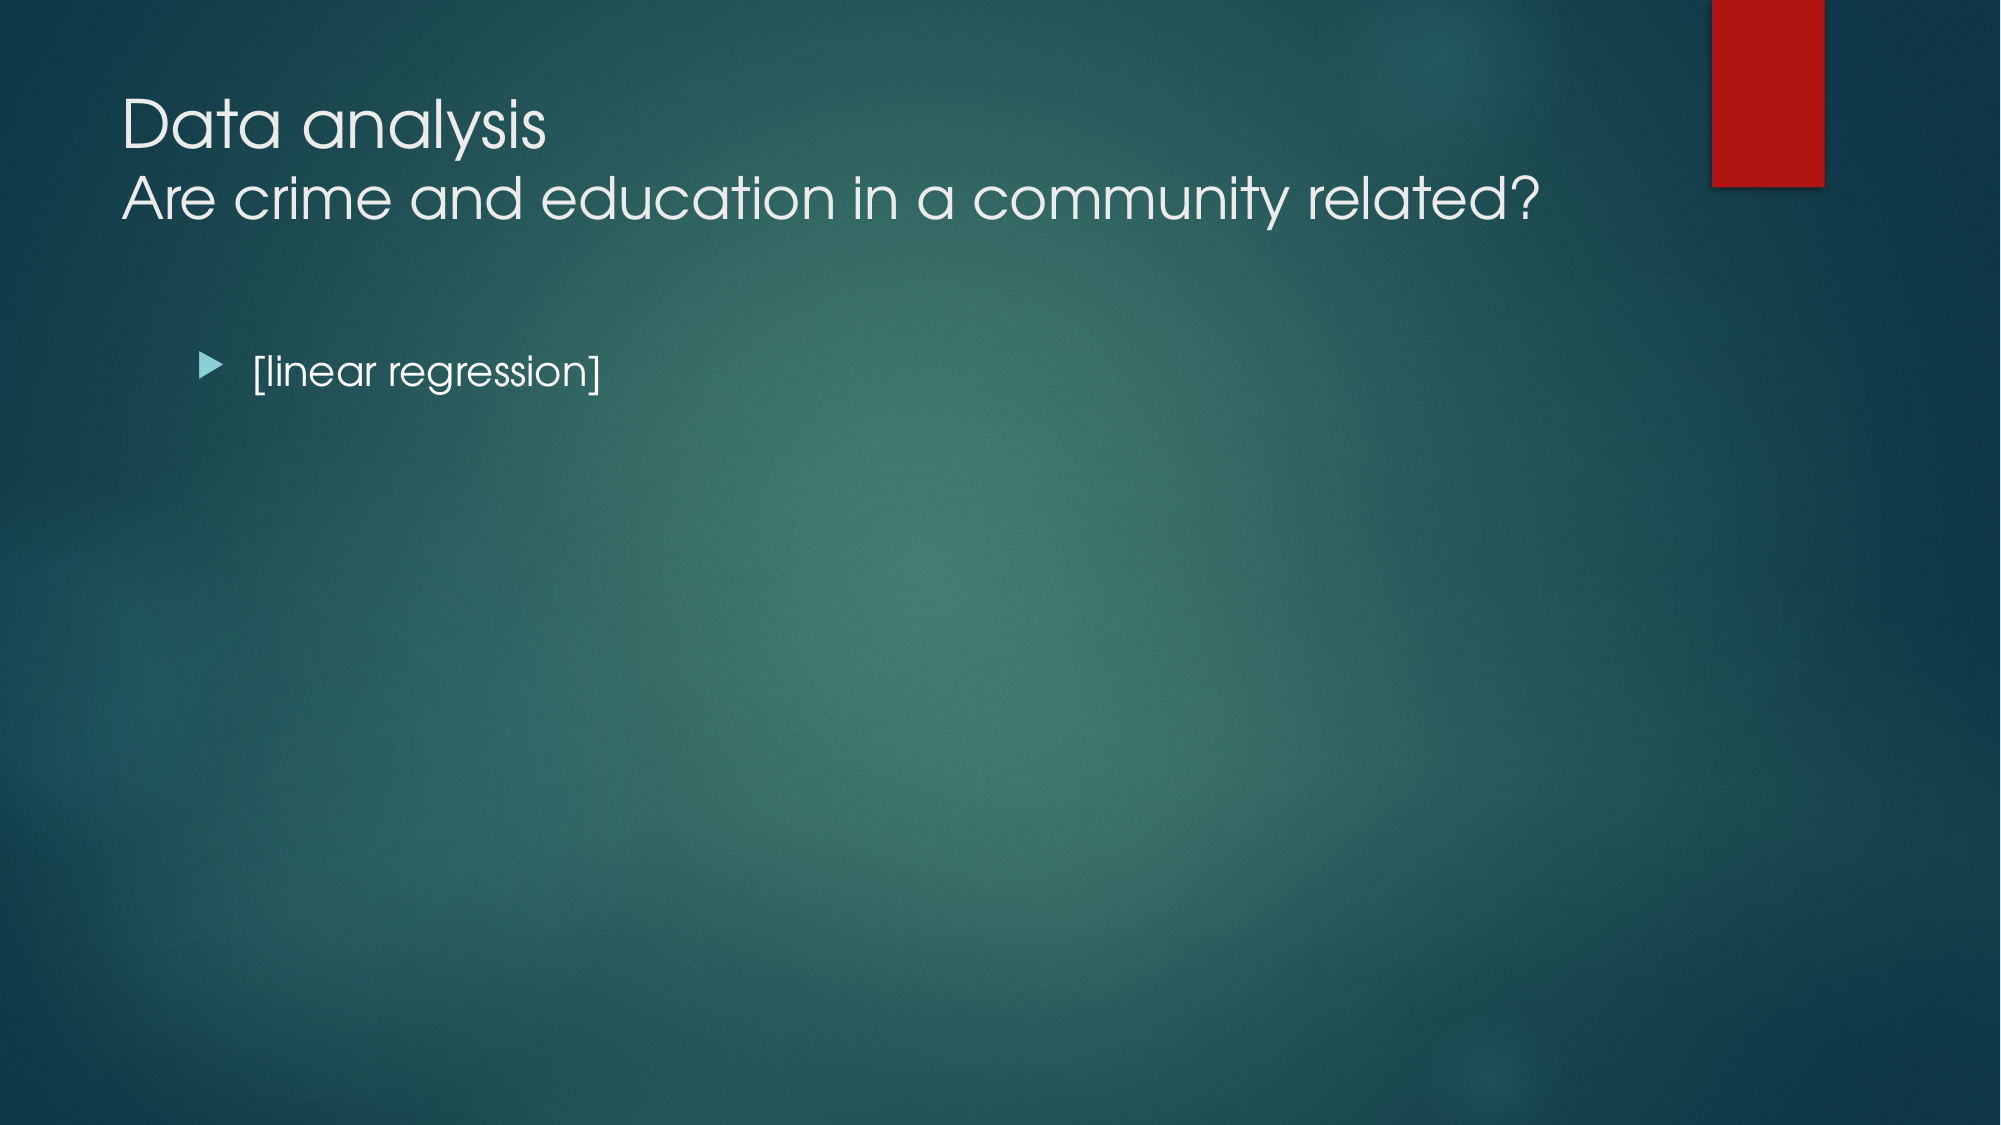

# Data analysis Are crime and education in a community related?
[linear regression]